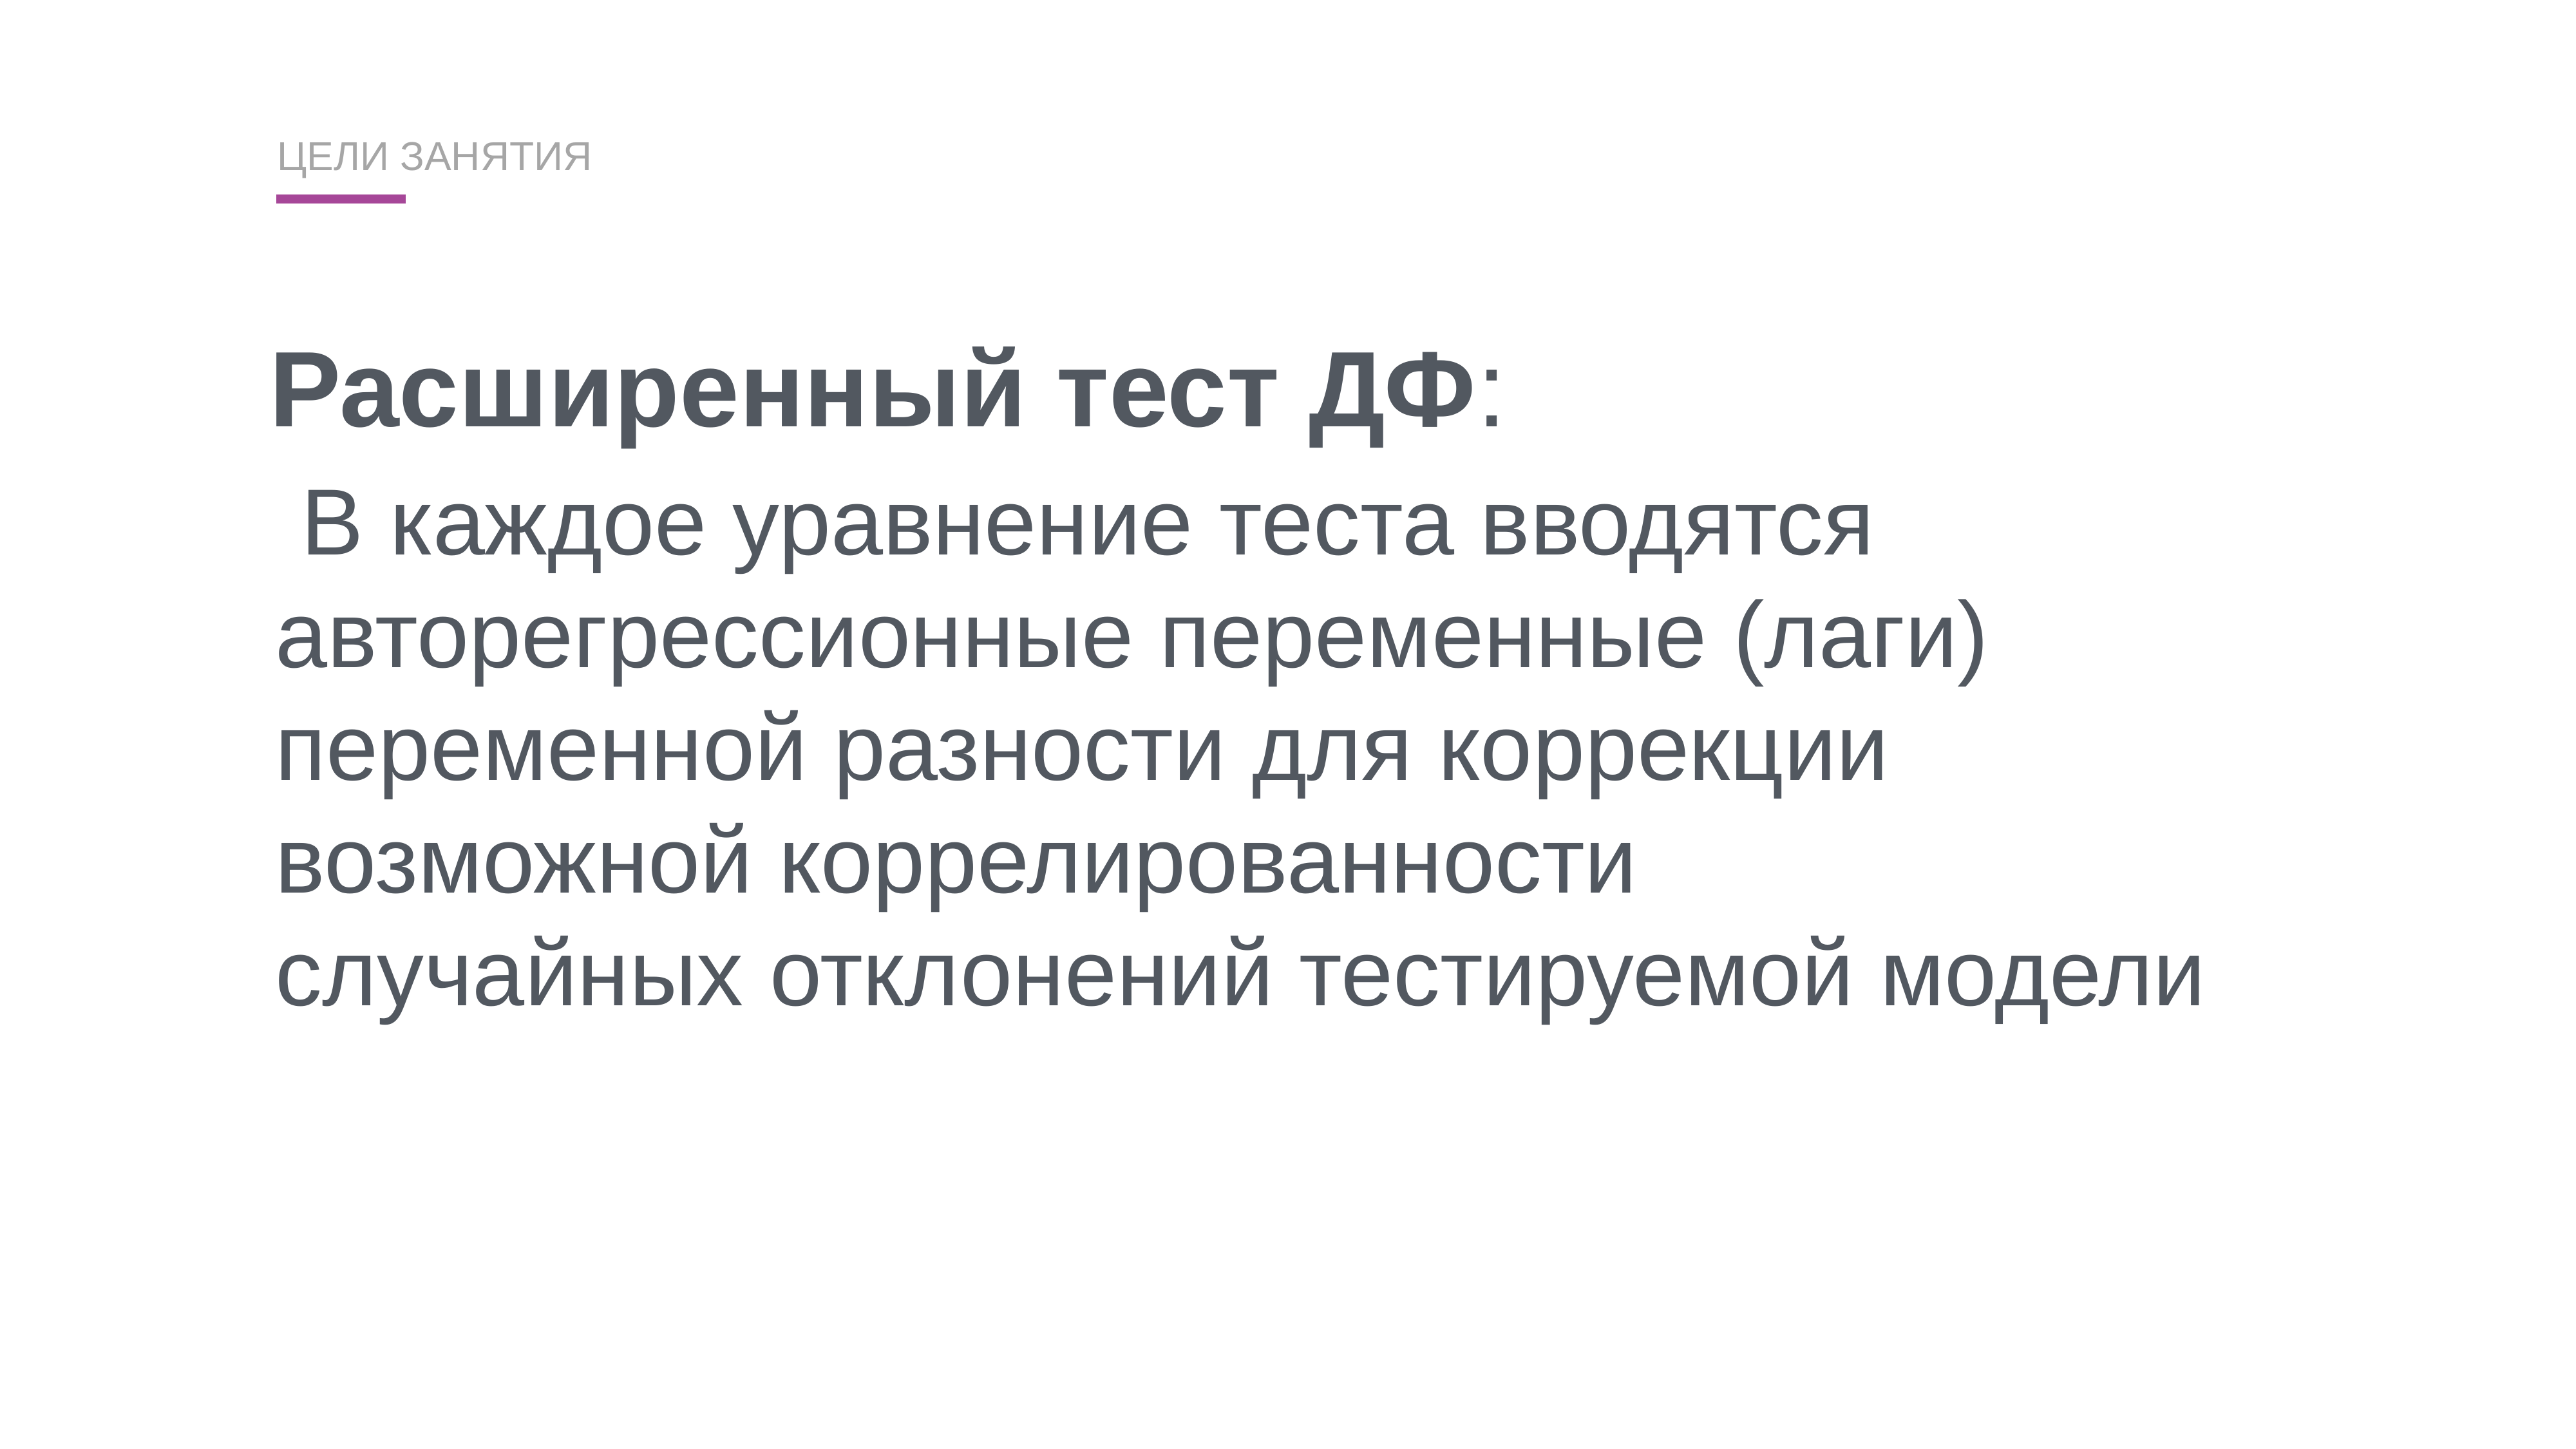

ЦЕЛИ ЗАНЯТИЯ
Расширенный тест ДФ:
 В каждое уравнение теста вводятся авторегрессионные переменные (лаги) переменной разности для коррекции возможной коррелированности
случайных отклонений тестируемой модели